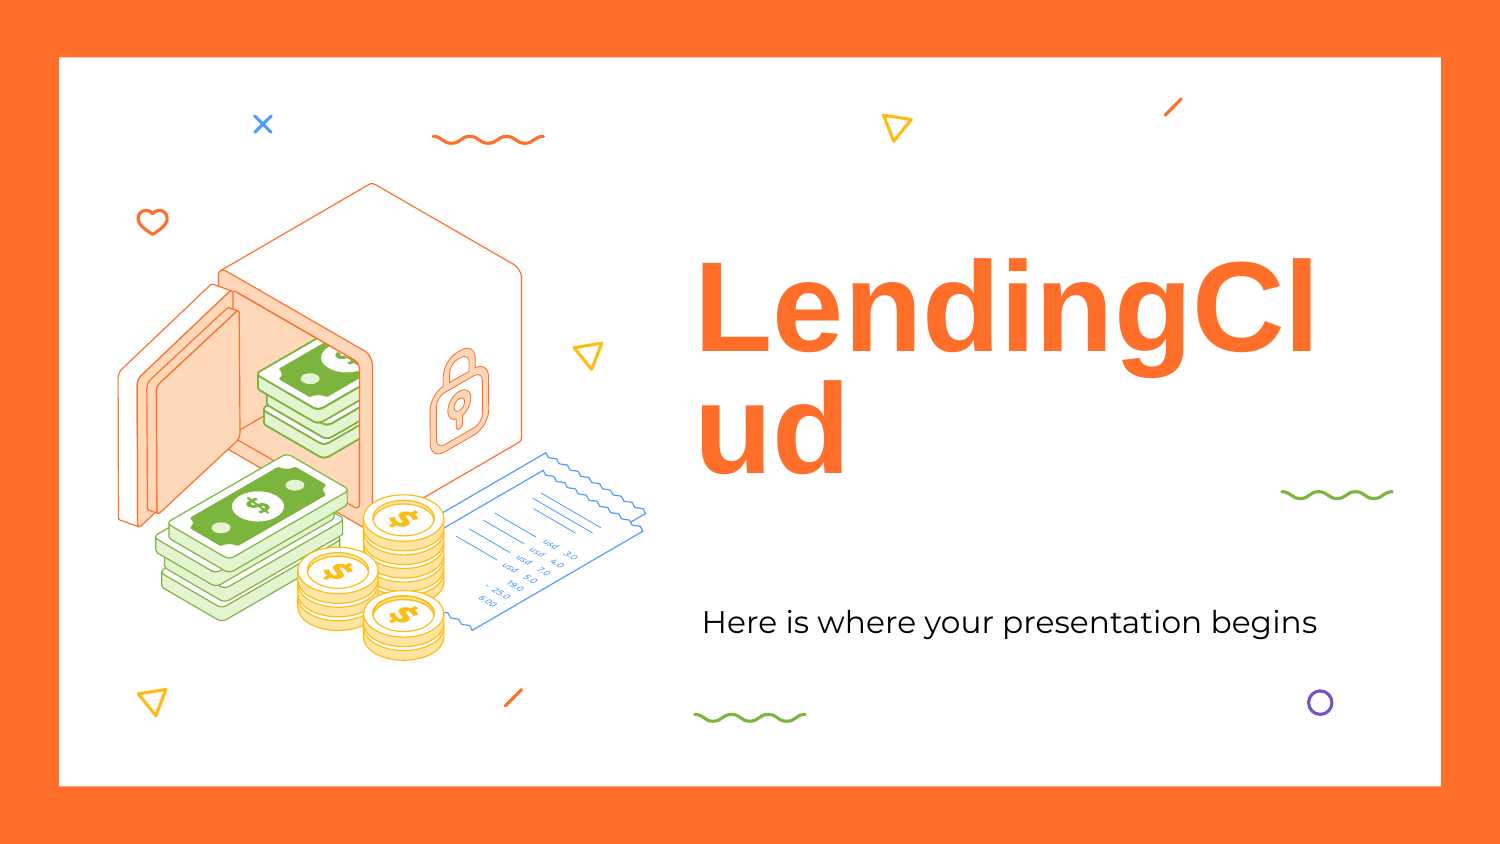

# LendingClud

Here is where your presentation begins